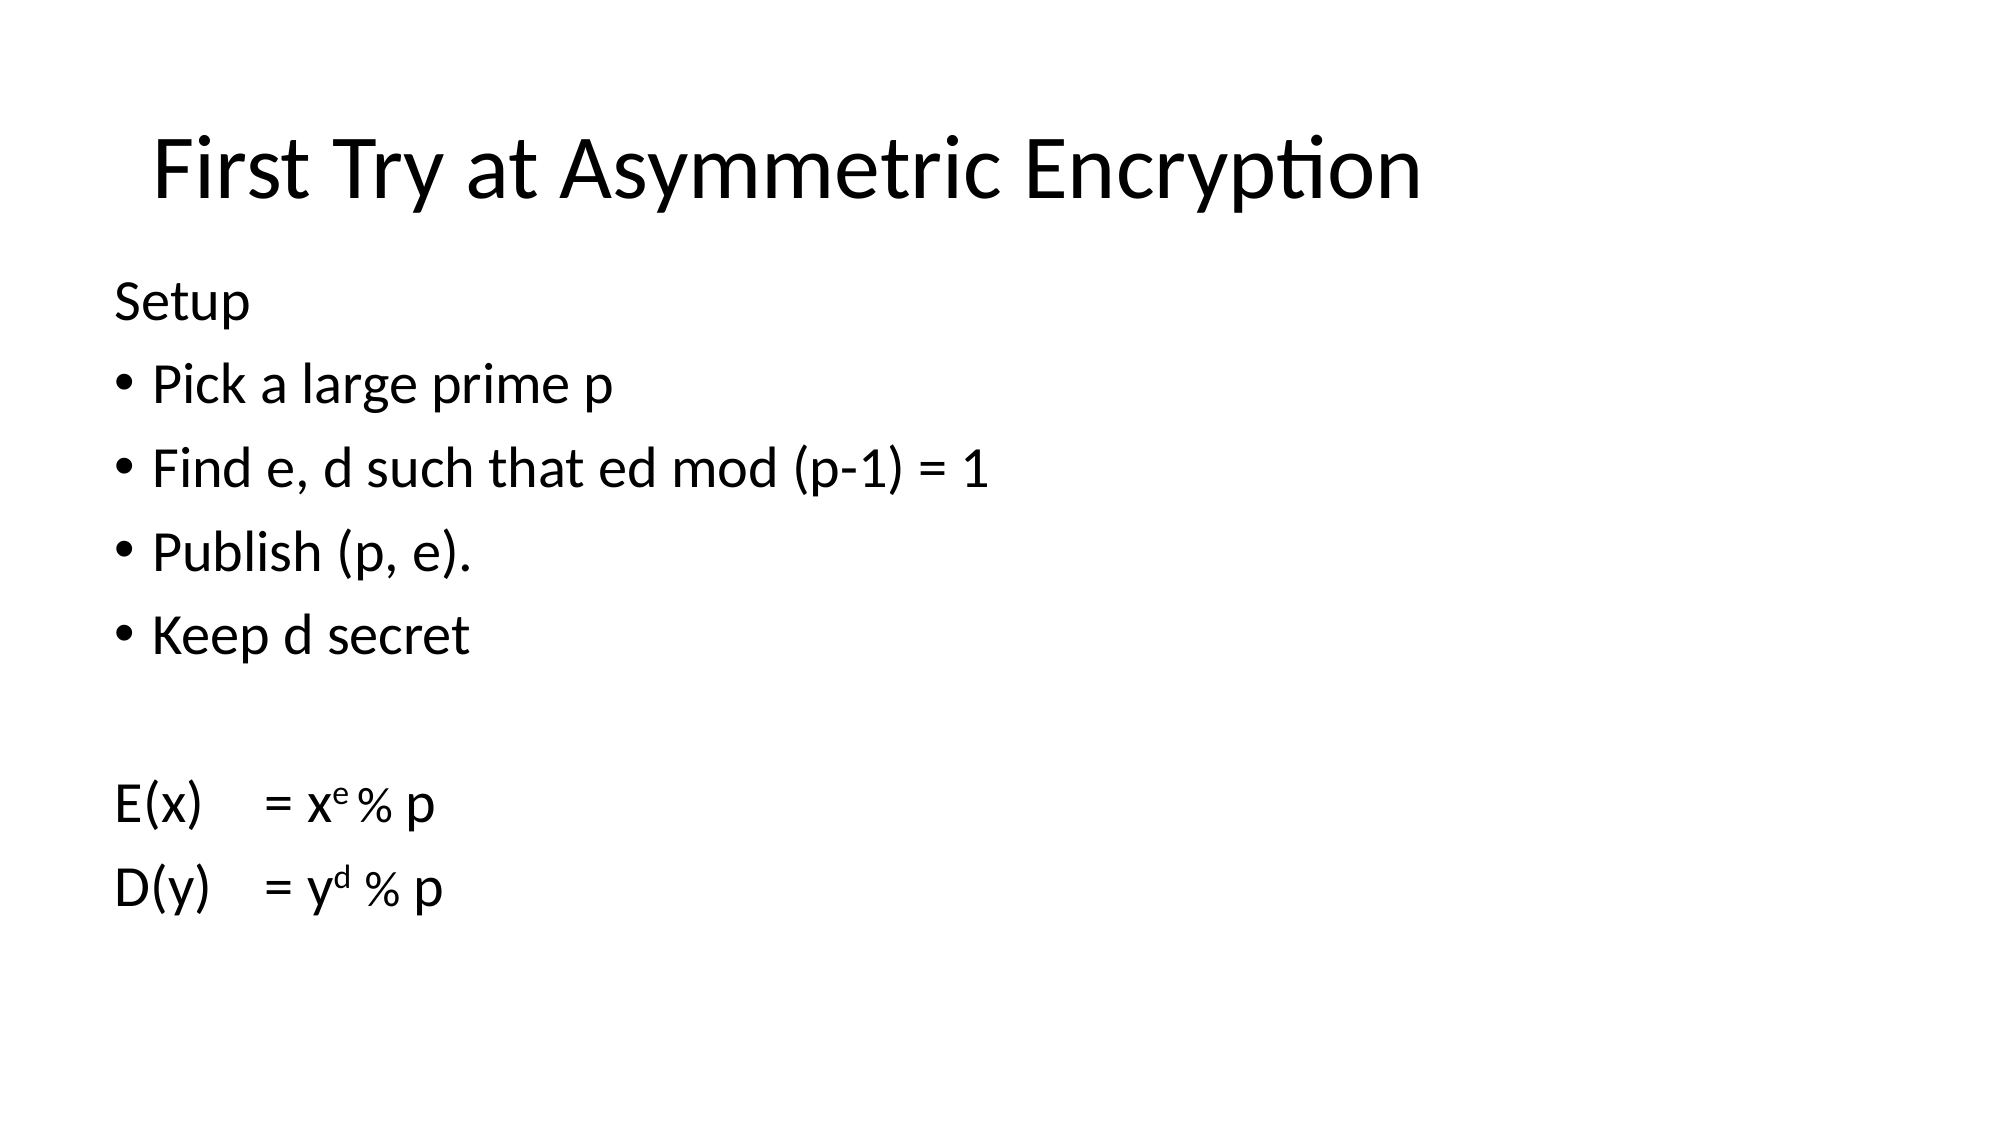

# First Try at Asymmetric Encryption
Setup
Pick a large prime p
Find e, d such that ed mod (p-1) = 1
Publish (p, e).
Keep d secret

E(x)	= xe % p
D(y)	= yd % p